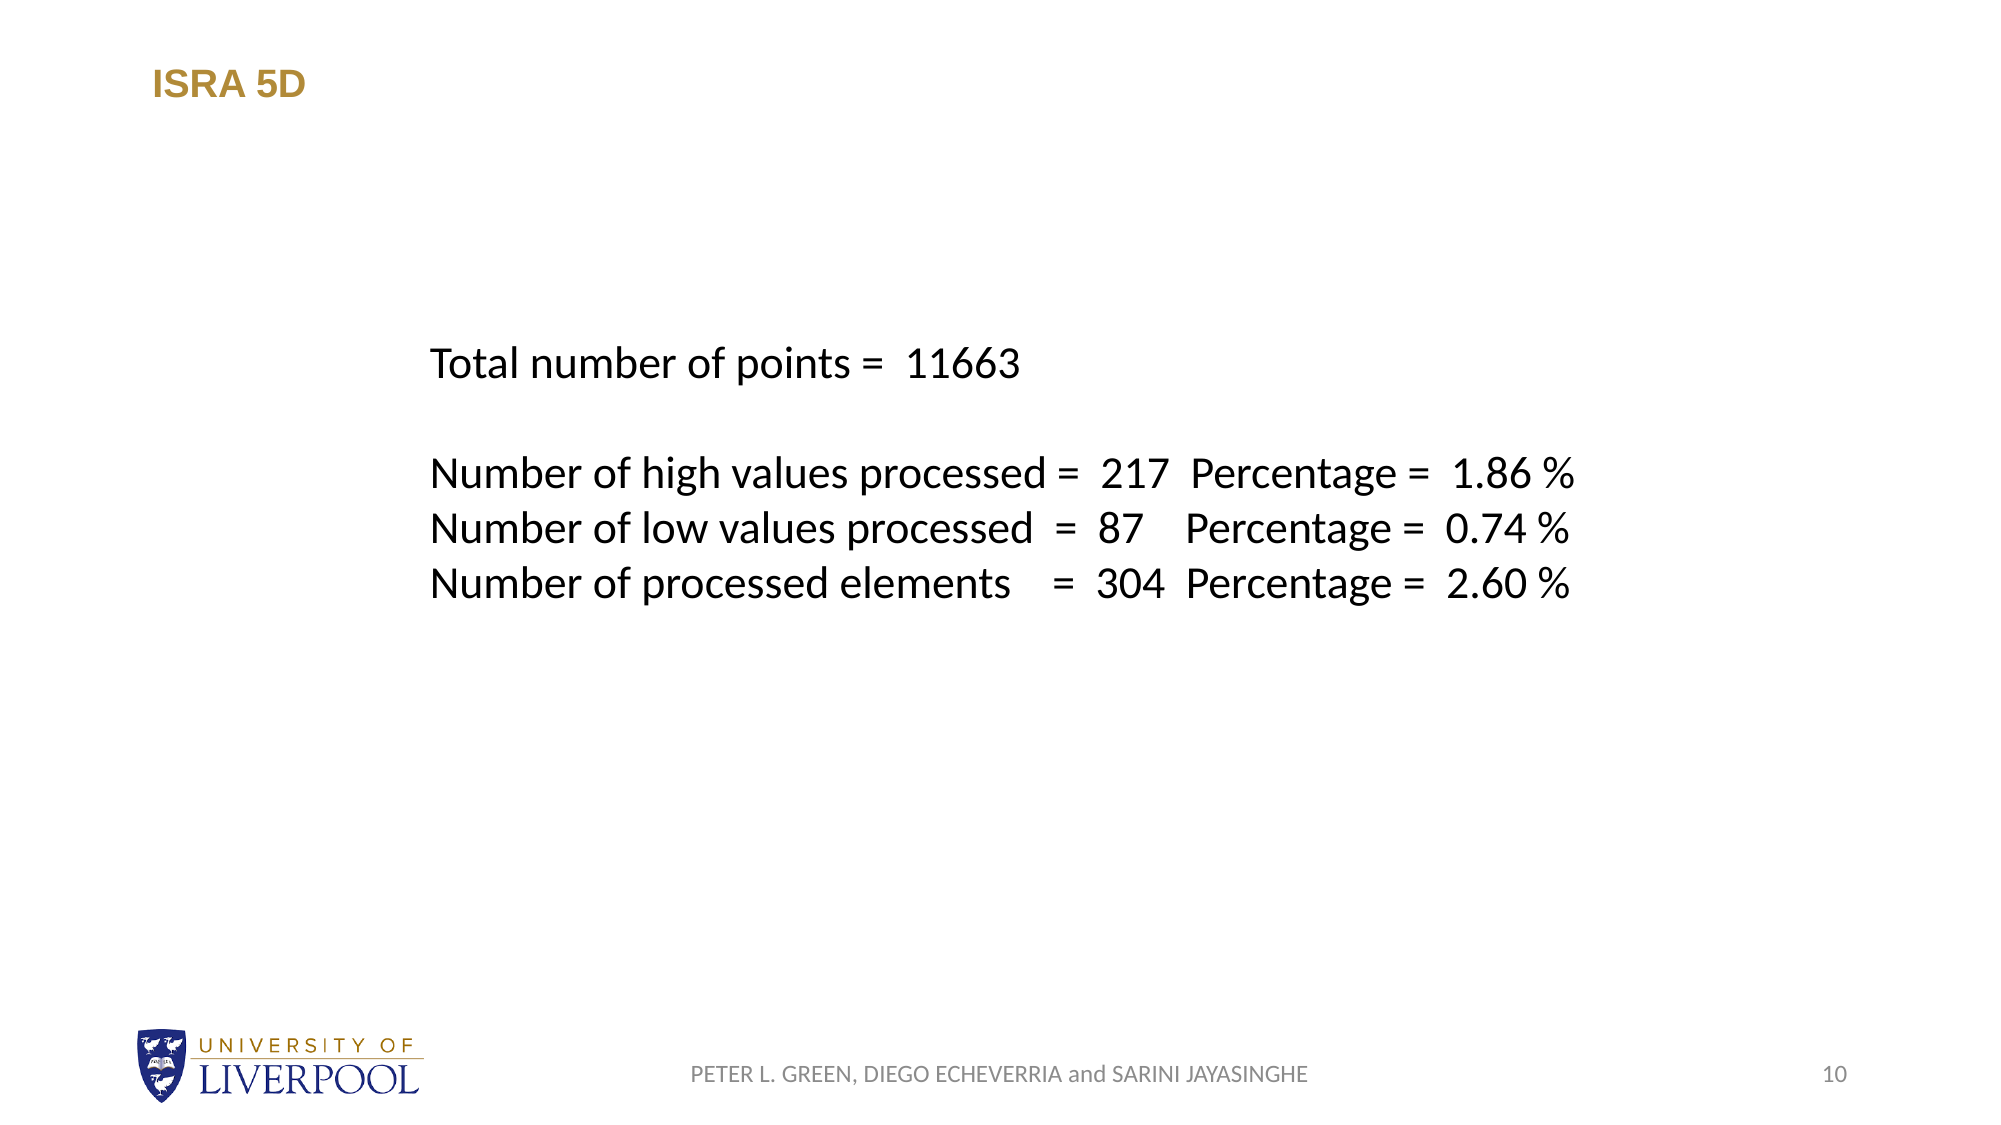

# ISRA 5D
Total number of points =  11663

Number of high values processed =  217  Percentage =  1.86 %
Number of low values processed  =  87    Percentage =  0.74 %
Number of processed elements    =  304  Percentage =  2.60 %
PETER L. GREEN, DIEGO ECHEVERRIA and SARINI JAYASINGHE
10